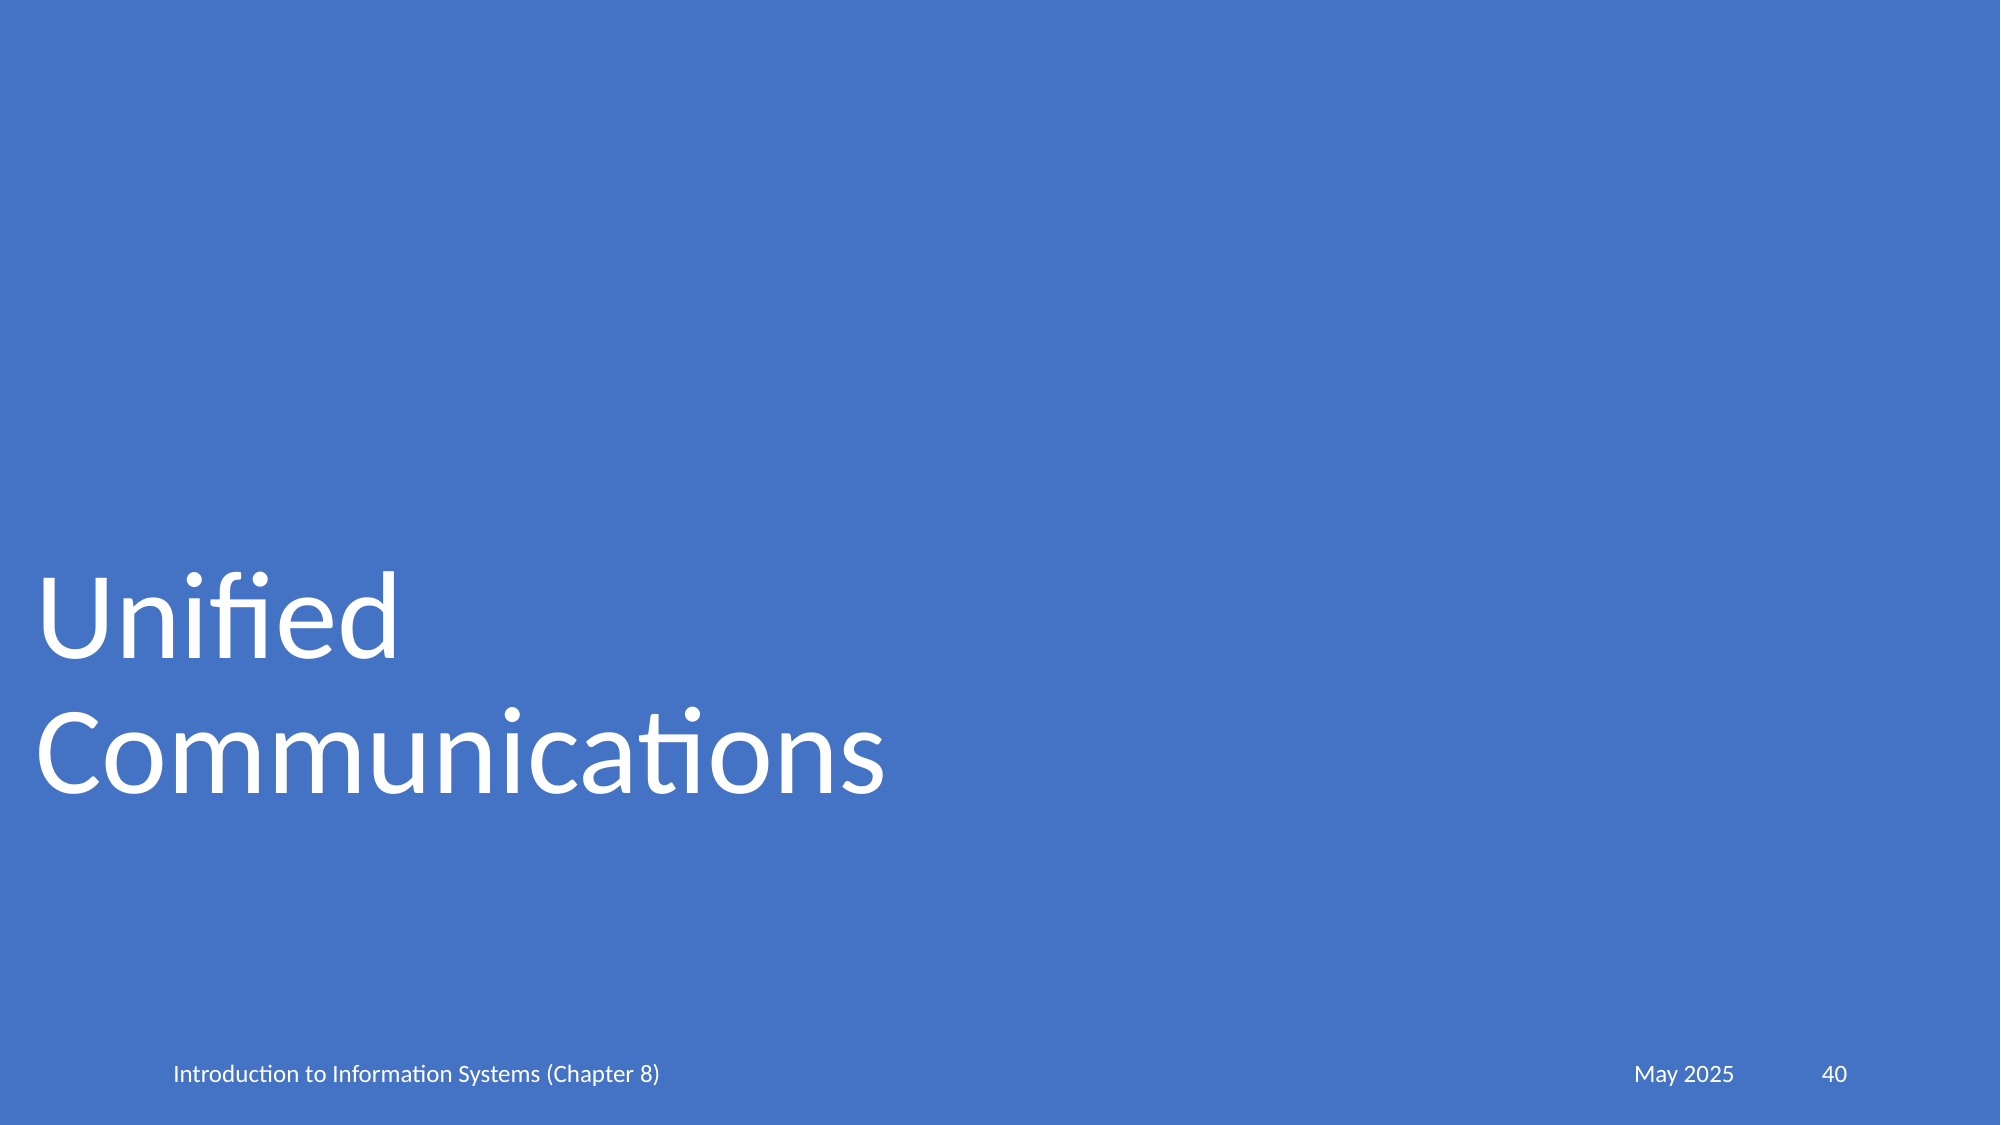

Unified Communications
Introduction to Information Systems (Chapter 8)
May 2025
40